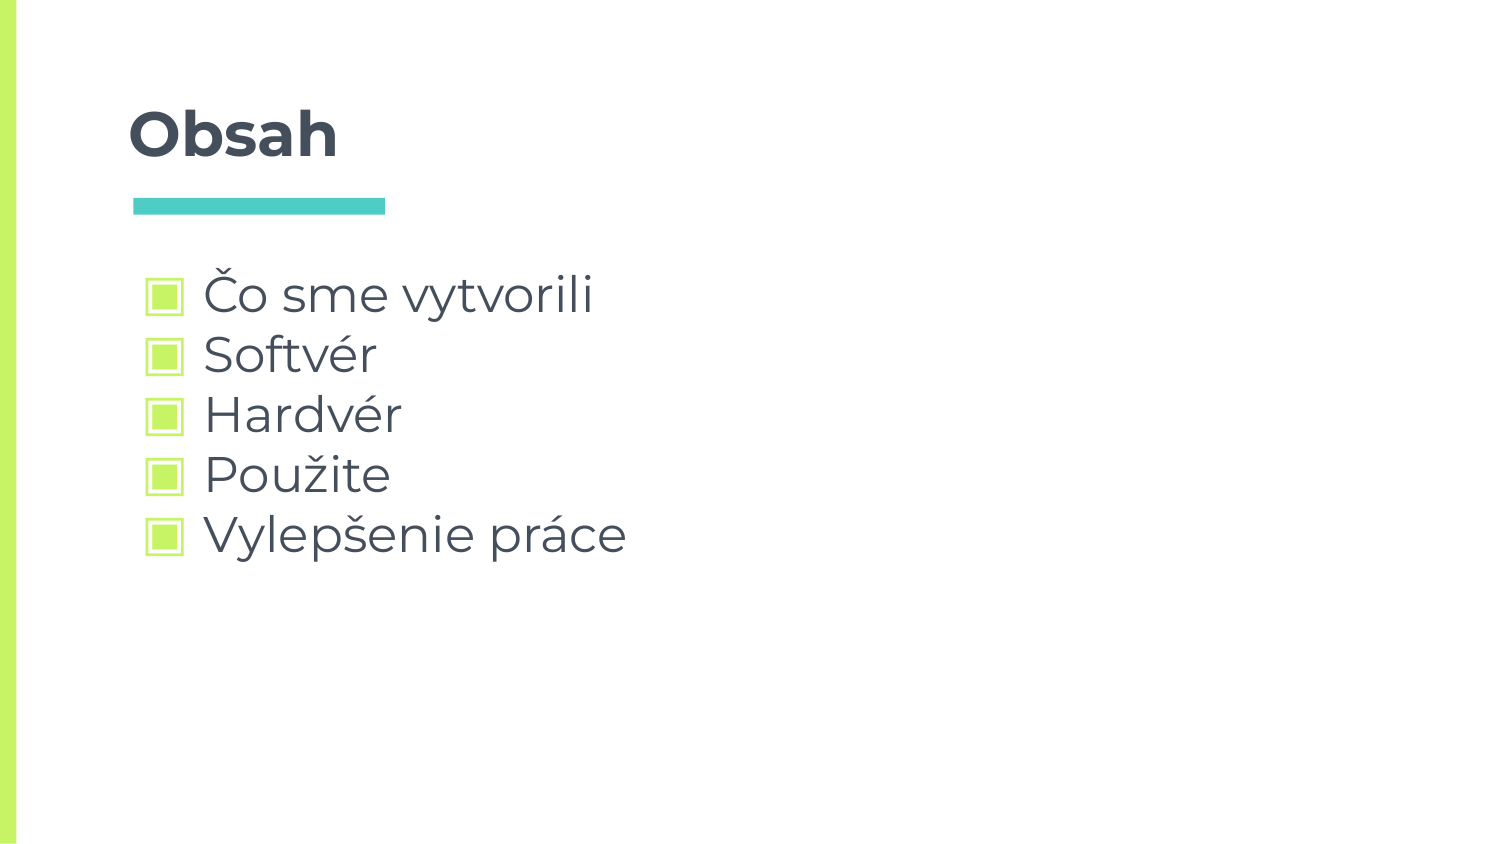

# Obsah
Čo sme vytvorili
Softvér
Hardvér
Použite
Vylepšenie práce